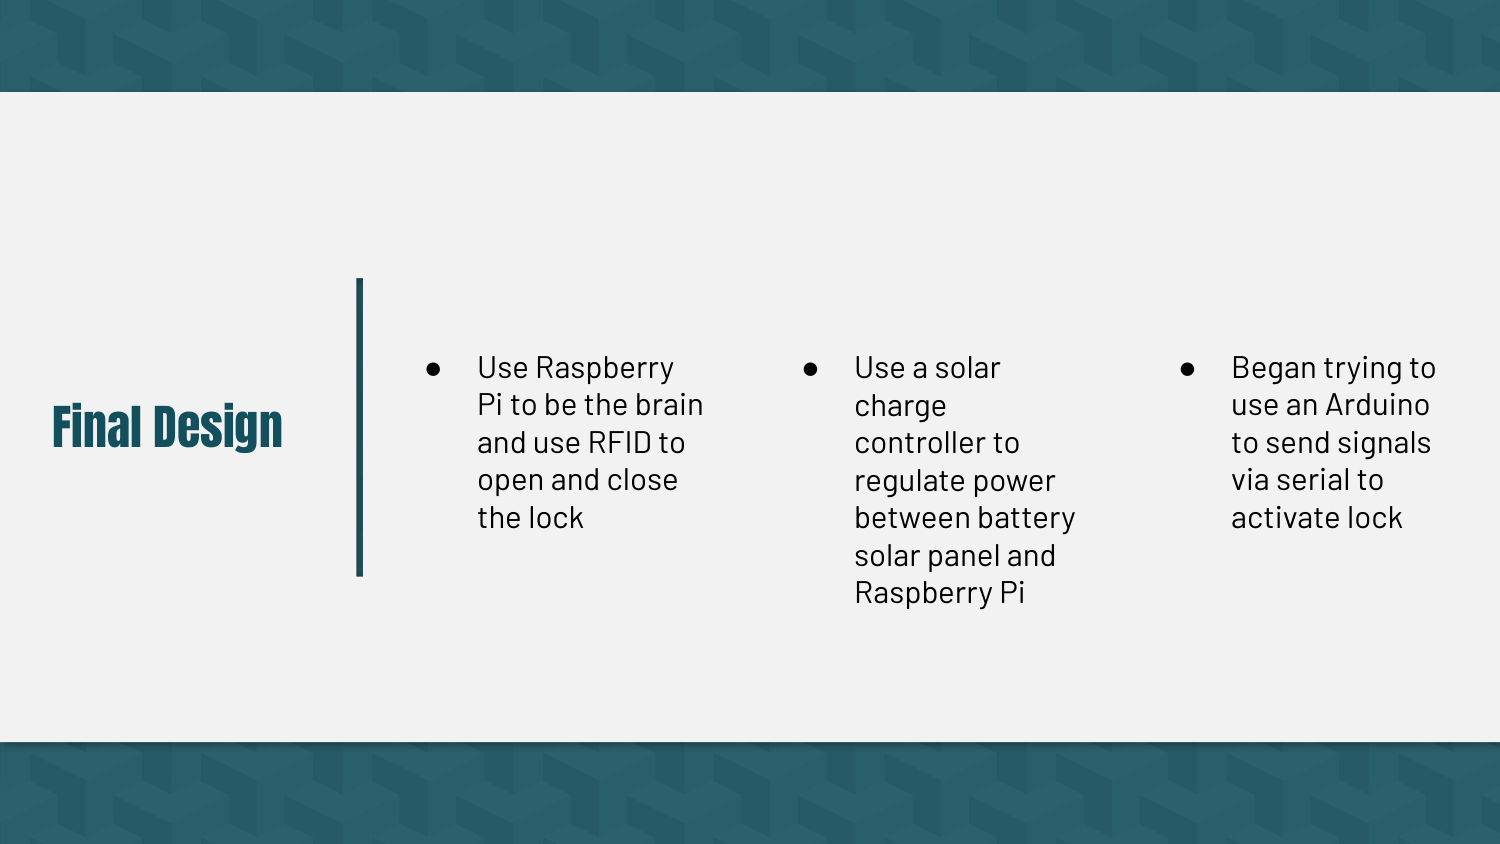

# Final Design
Use Raspberry Pi to be the brain and use RFID to open and close the lock
Use a solar charge controller to regulate power between battery solar panel and Raspberry Pi
Began trying to use an Arduino to send signals via serial to activate lock